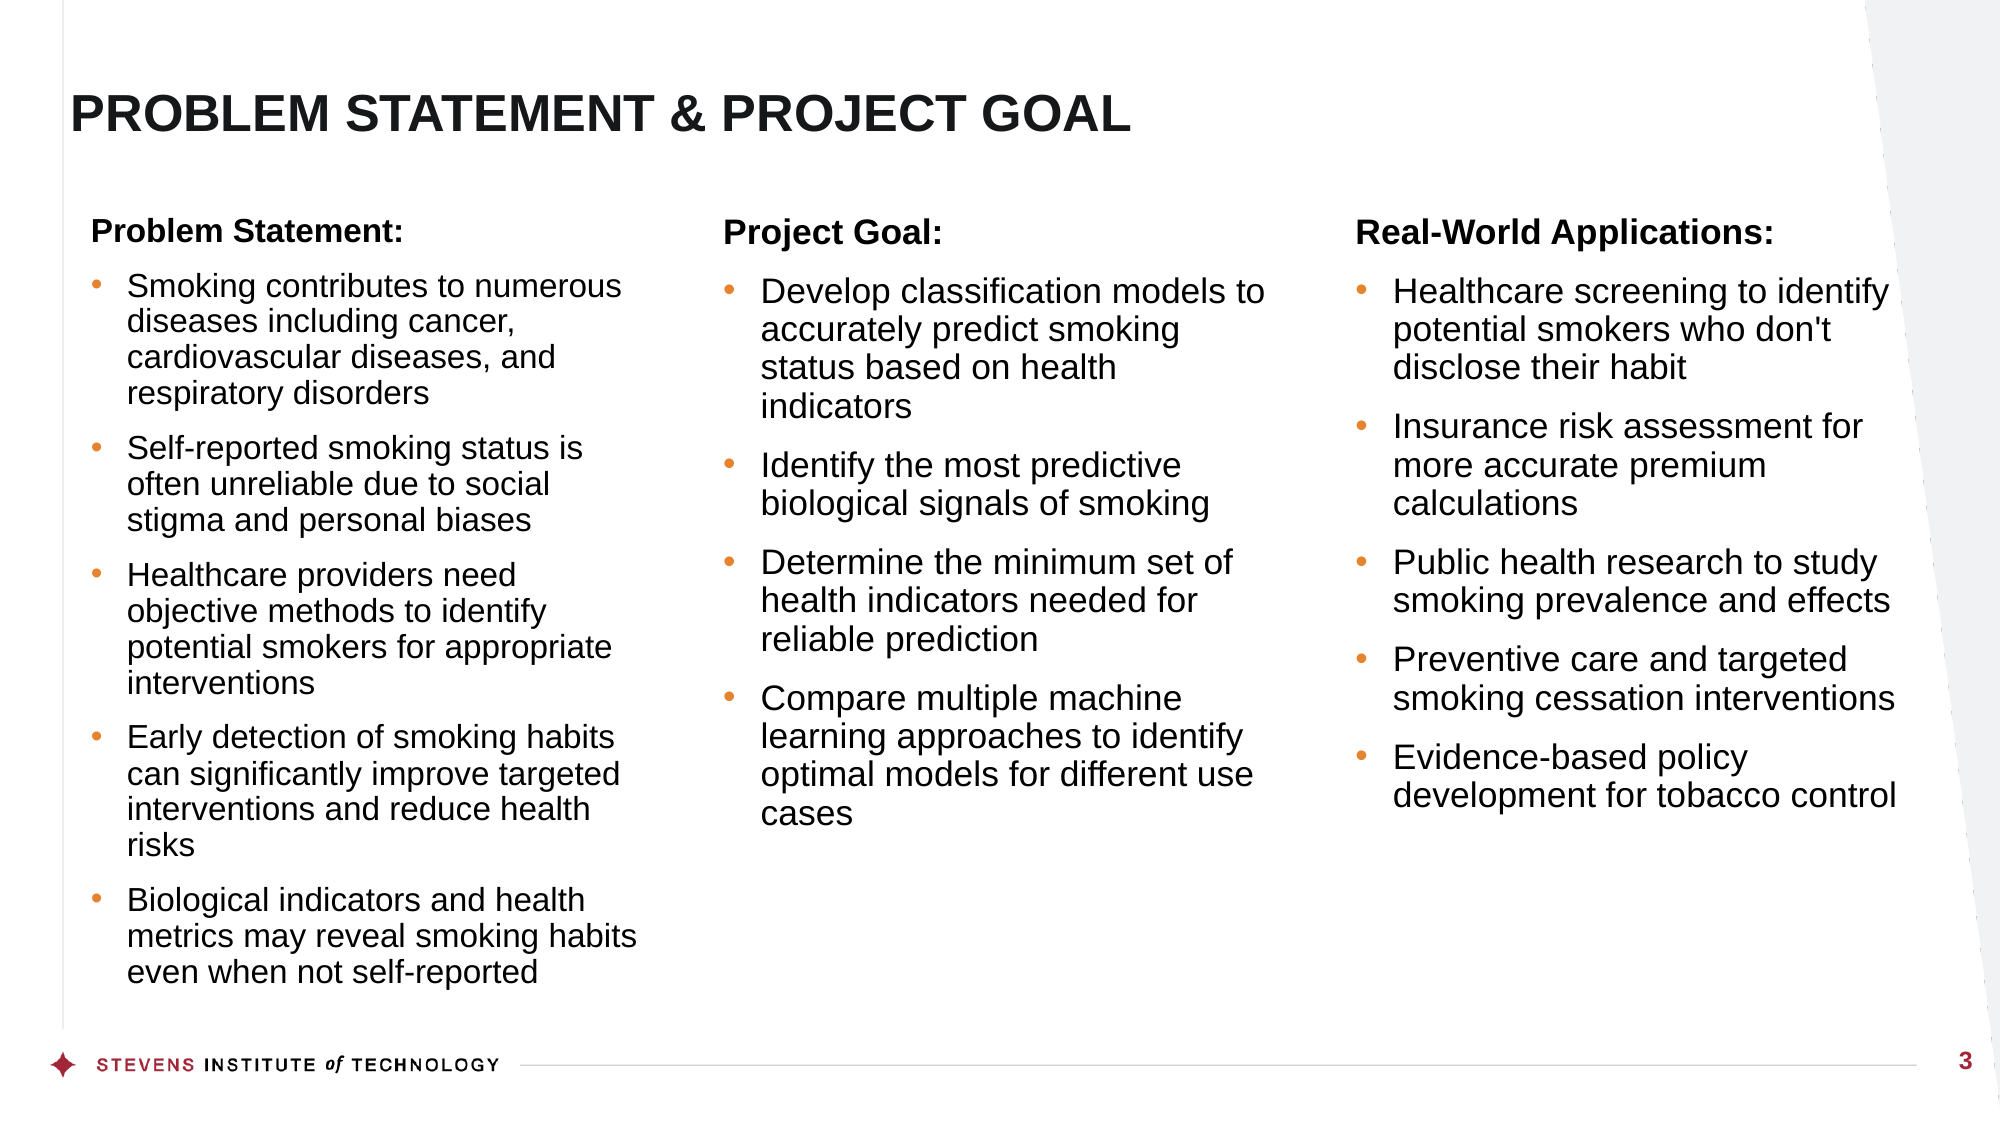

# PROBLEM STATEMENT & PROJECT GOAL
Problem Statement:
Smoking contributes to numerous diseases including cancer, cardiovascular diseases, and respiratory disorders
Self-reported smoking status is often unreliable due to social stigma and personal biases
Healthcare providers need objective methods to identify potential smokers for appropriate interventions
Early detection of smoking habits can significantly improve targeted interventions and reduce health risks
Biological indicators and health metrics may reveal smoking habits even when not self-reported
Project Goal:
Develop classification models to accurately predict smoking status based on health indicators
Identify the most predictive biological signals of smoking
Determine the minimum set of health indicators needed for reliable prediction
Compare multiple machine learning approaches to identify optimal models for different use cases
Real-World Applications:
Healthcare screening to identify potential smokers who don't disclose their habit
Insurance risk assessment for more accurate premium calculations
Public health research to study smoking prevalence and effects
Preventive care and targeted smoking cessation interventions
Evidence-based policy development for tobacco control
3